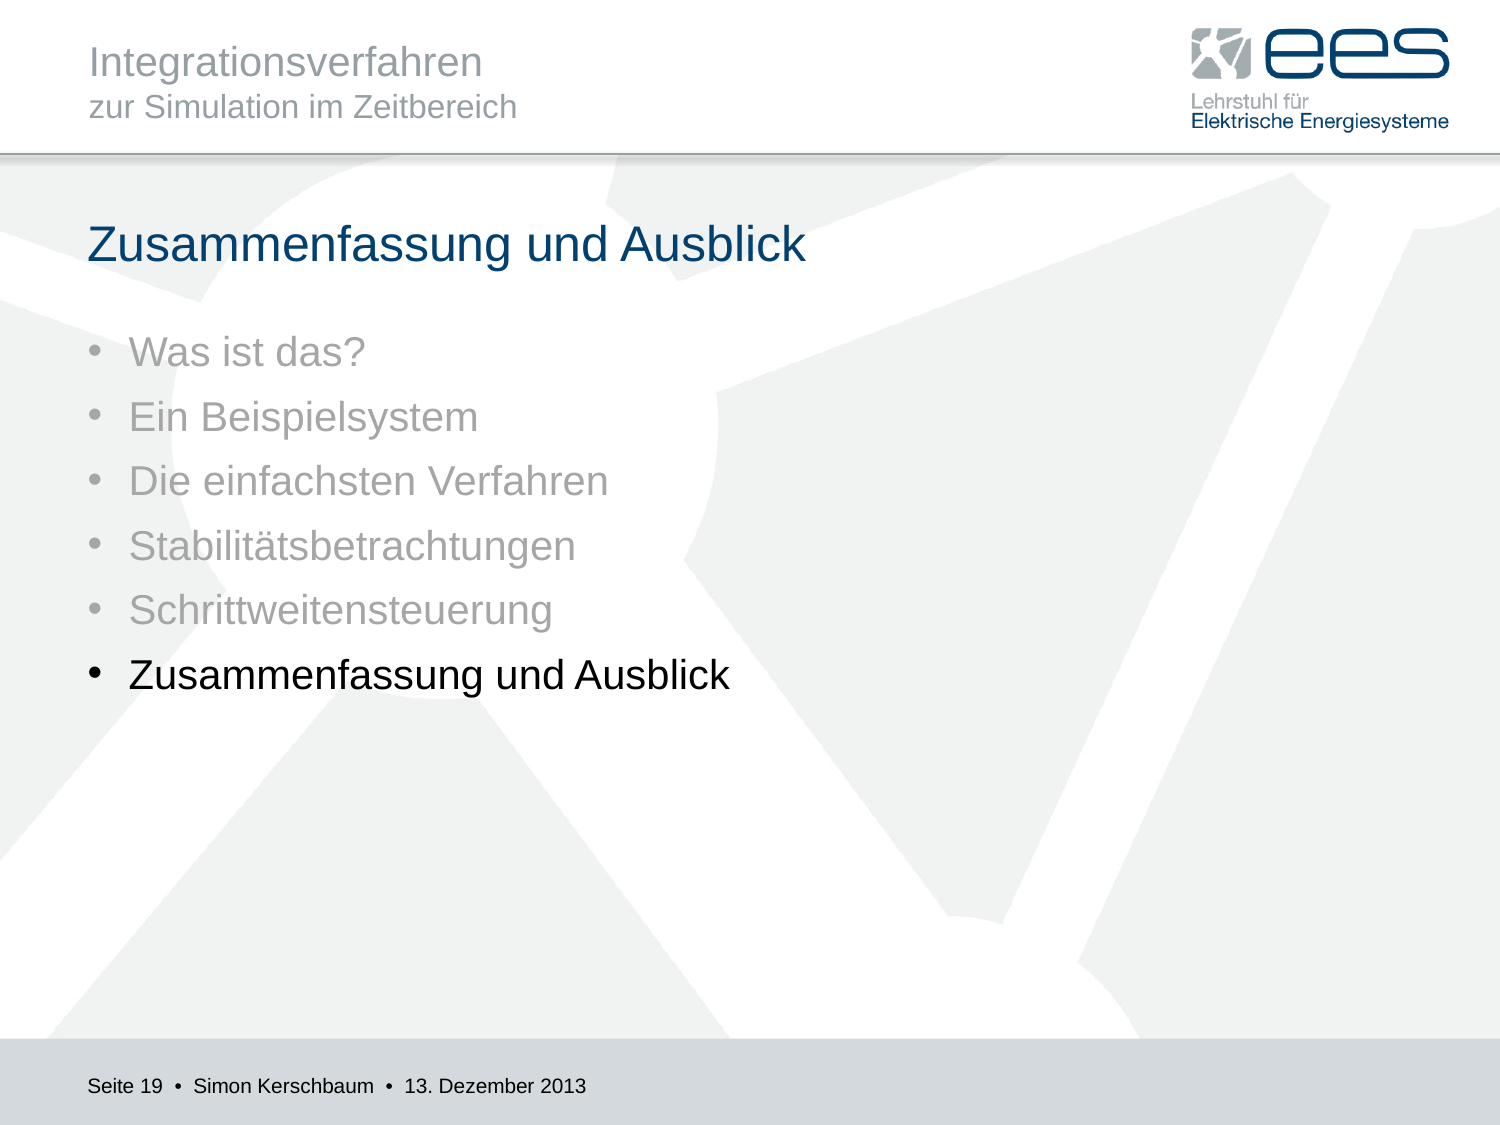

# Zusammenfassung und Ausblick
Was ist das?
Ein Beispielsystem
Die einfachsten Verfahren
Stabilitätsbetrachtungen
Schrittweitensteuerung
Zusammenfassung und Ausblick